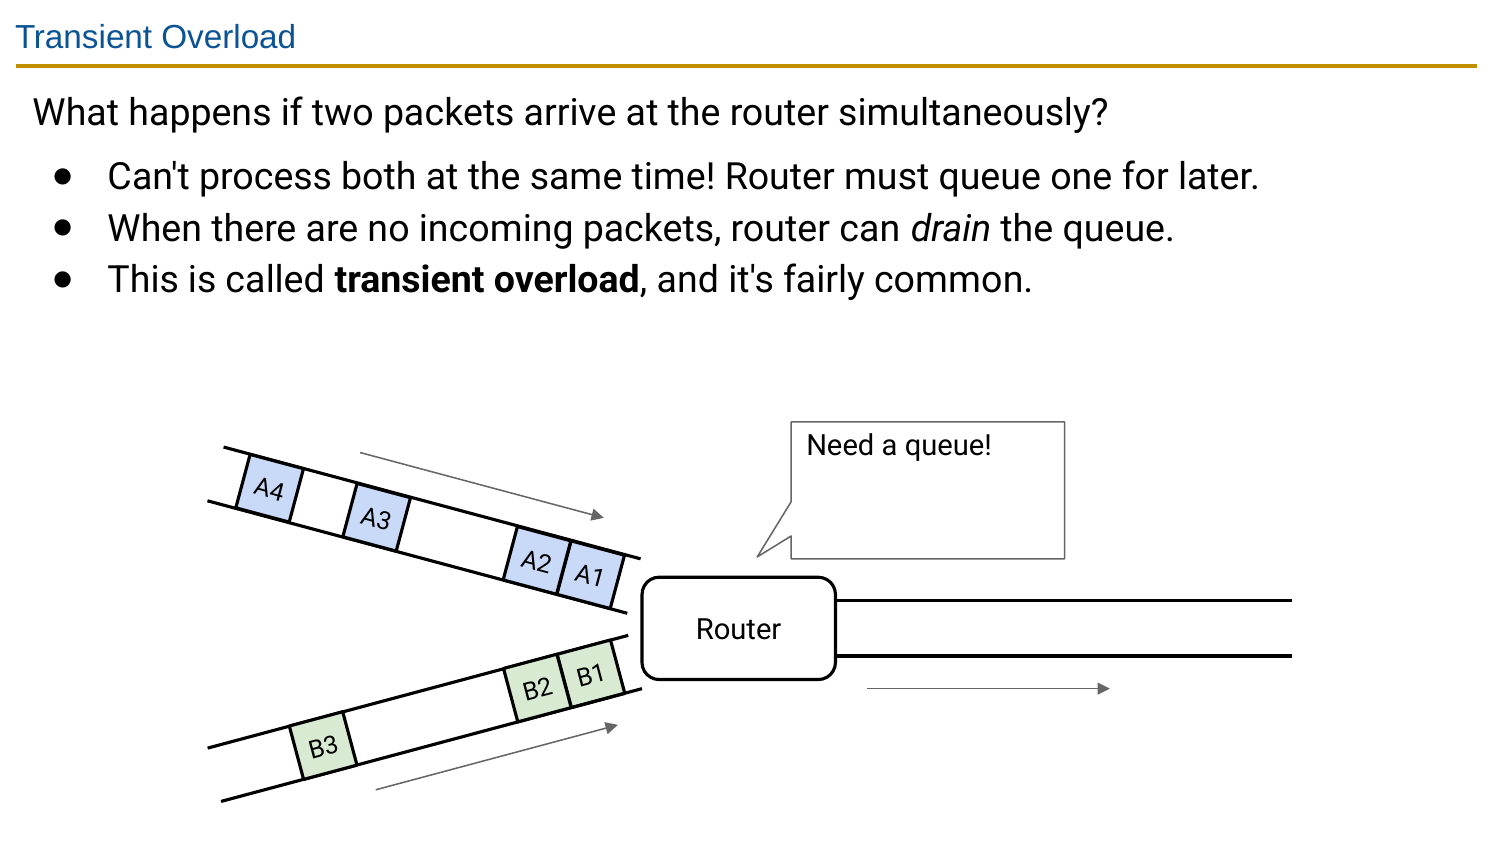

# Transient Overload
What happens if two packets arrive at the router simultaneously?
Can't process both at the same time! Router must queue one for later.
When there are no incoming packets, router can drain the queue.
This is called transient overload, and it's fairly common.
Need a queue!
A4
A3
A2
A1
Router
B1
B2
B3